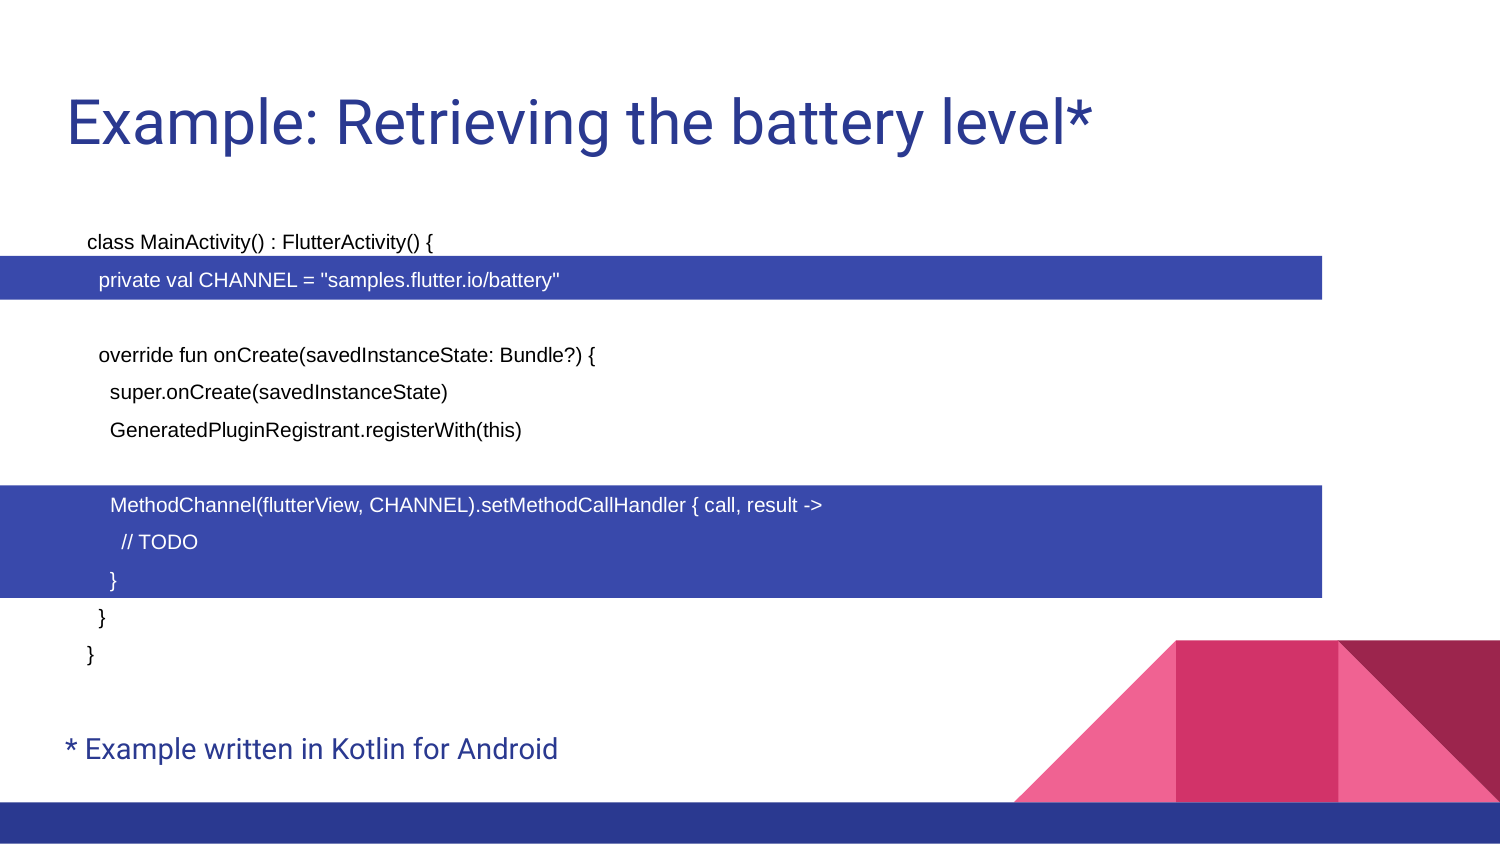

# Example: Retrieving the battery level*
class MainActivity() : FlutterActivity() {
  private val CHANNEL = "samples.flutter.io/battery"
  override fun onCreate(savedInstanceState: Bundle?) {
    super.onCreate(savedInstanceState)
    GeneratedPluginRegistrant.registerWith(this)
    MethodChannel(flutterView, CHANNEL).setMethodCallHandler { call, result ->
      // TODO
    }
  }
}

* Example written in Kotlin for Android